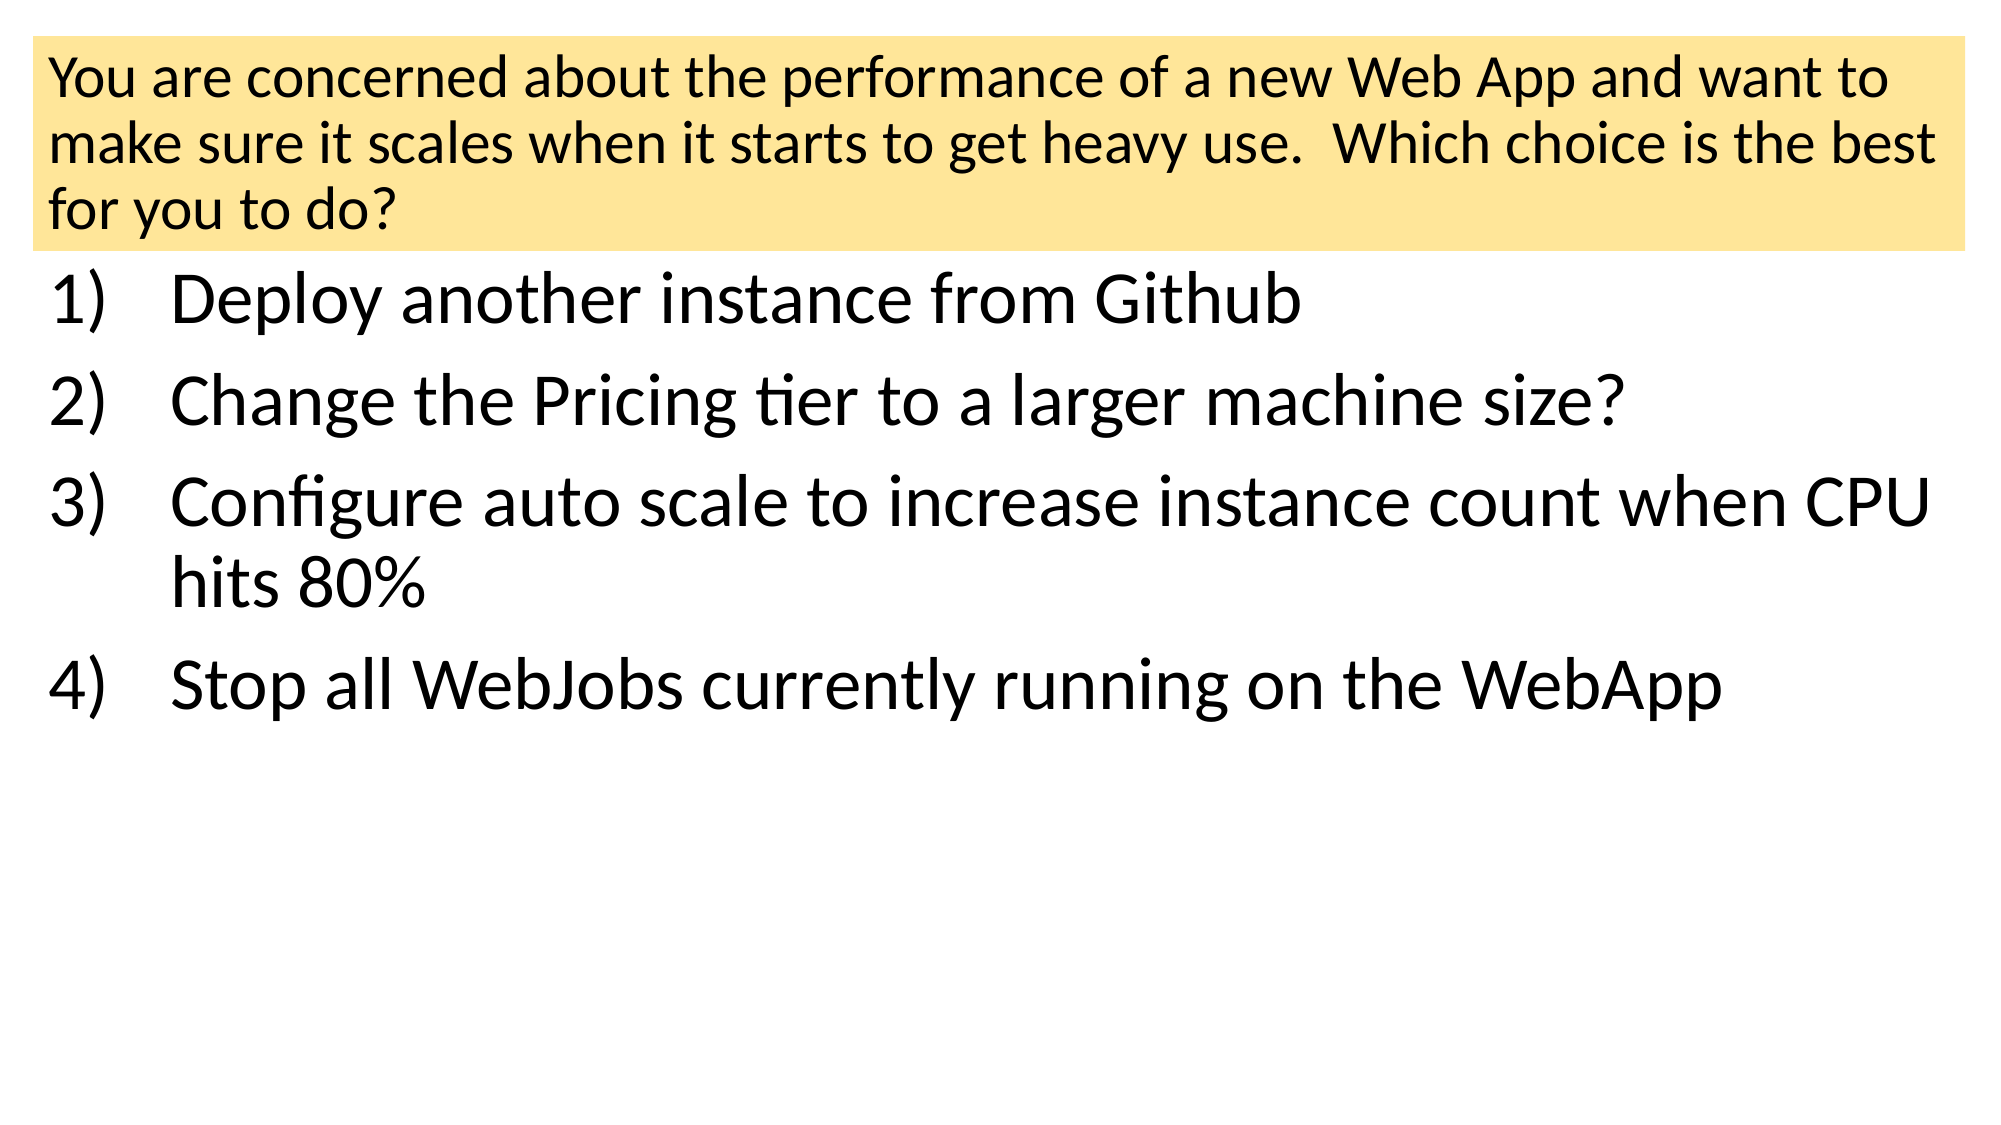

# You are concerned about the performance of a new Web App and want to make sure it scales when it starts to get heavy use.  Which choice is the best for you to do?
Deploy another instance from Github
Change the Pricing tier to a larger machine size?
Configure auto scale to increase instance count when CPU hits 80%
Stop all WebJobs currently running on the WebApp